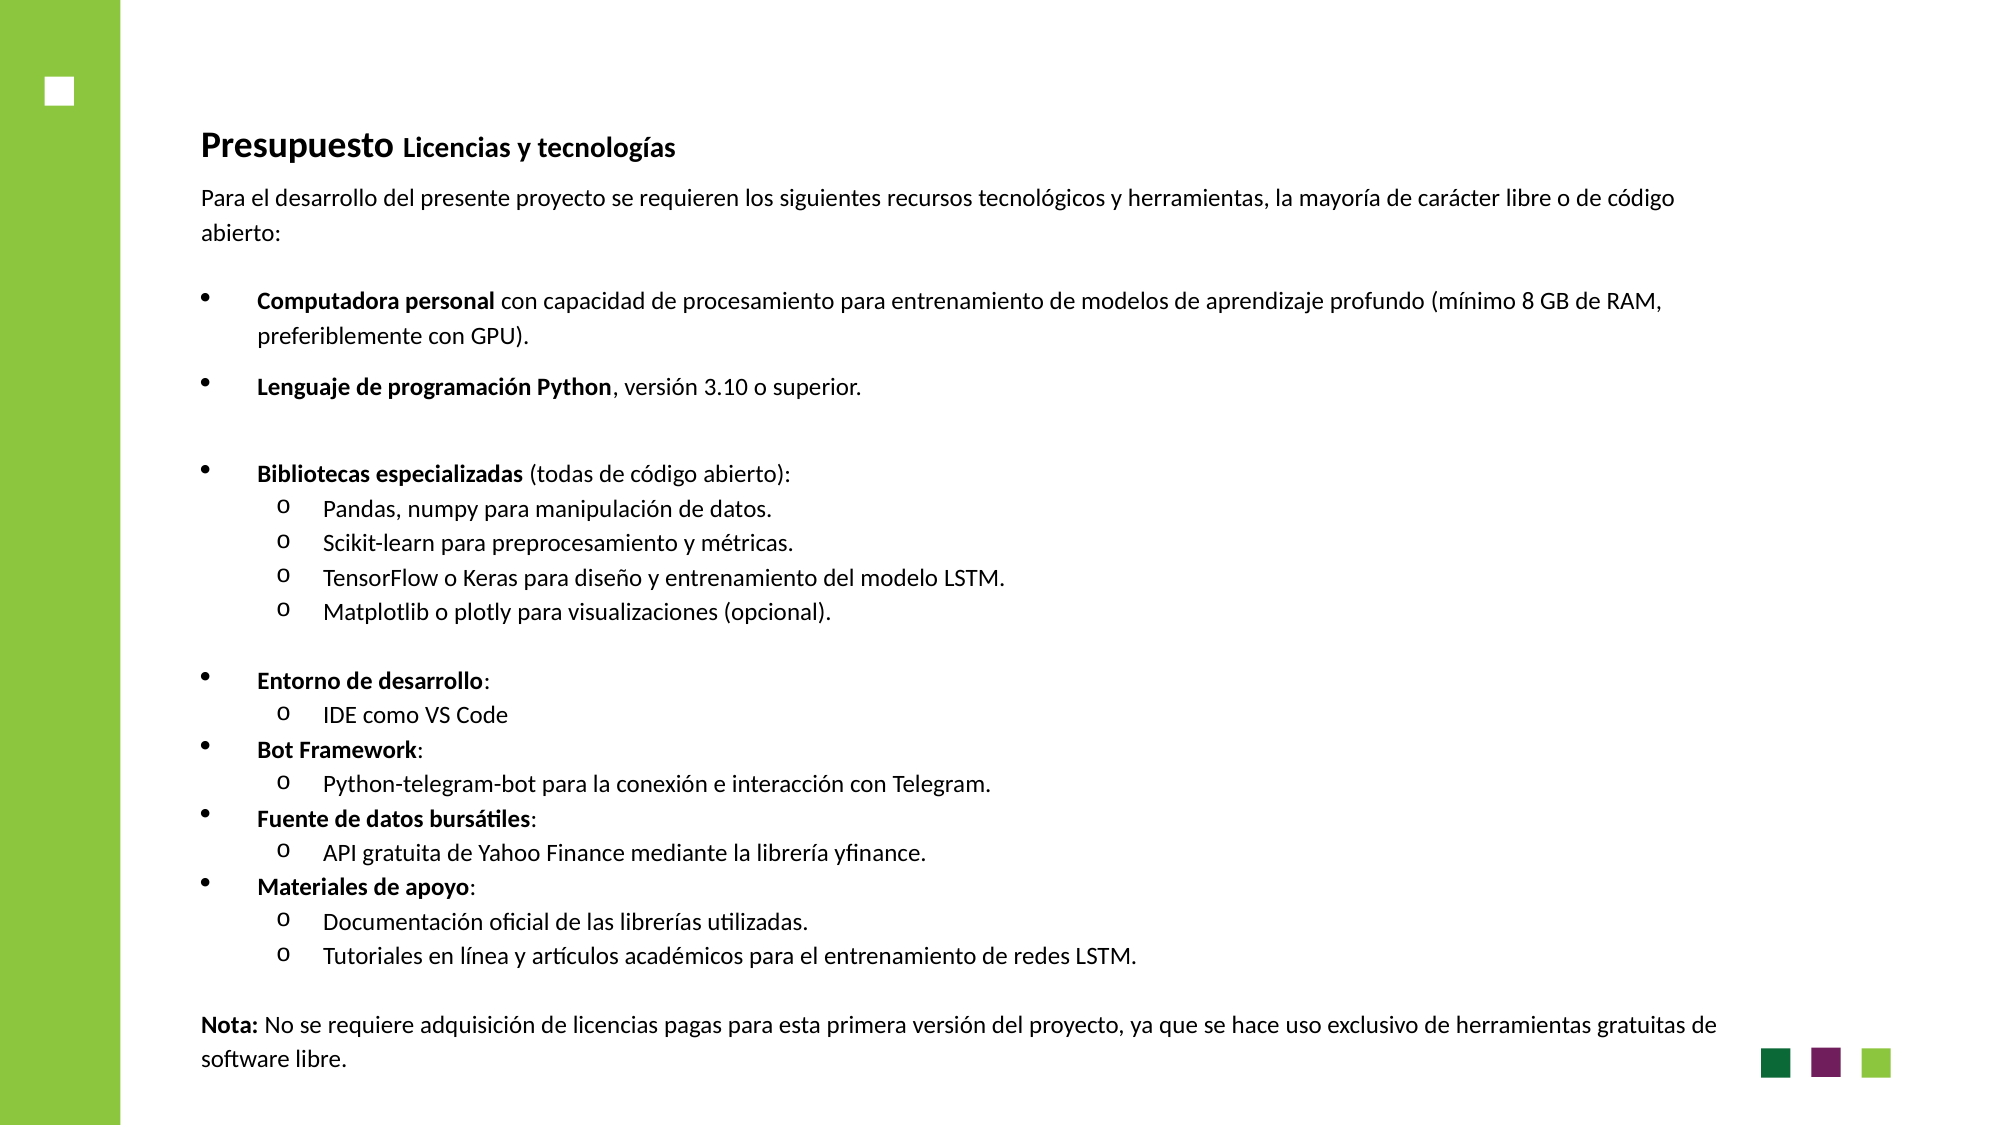

Presupuesto Licencias y tecnologías
Para el desarrollo del presente proyecto se requieren los siguientes recursos tecnológicos y herramientas, la mayoría de carácter libre o de código abierto:

Computadora personal con capacidad de procesamiento para entrenamiento de modelos de aprendizaje profundo (mínimo 8 GB de RAM, preferiblemente con GPU).
Lenguaje de programación Python, versión 3.10 o superior.
Bibliotecas especializadas (todas de código abierto):
Pandas, numpy para manipulación de datos.
Scikit-learn para preprocesamiento y métricas.
TensorFlow o Keras para diseño y entrenamiento del modelo LSTM.
Matplotlib o plotly para visualizaciones (opcional).

Entorno de desarrollo:
IDE como VS Code
Bot Framework:
Python-telegram-bot para la conexión e interacción con Telegram.
Fuente de datos bursátiles:
API gratuita de Yahoo Finance mediante la librería yfinance.
Materiales de apoyo:
Documentación oficial de las librerías utilizadas.
Tutoriales en línea y artículos académicos para el entrenamiento de redes LSTM.

Nota: No se requiere adquisición de licencias pagas para esta primera versión del proyecto, ya que se hace uso exclusivo de herramientas gratuitas de software libre.